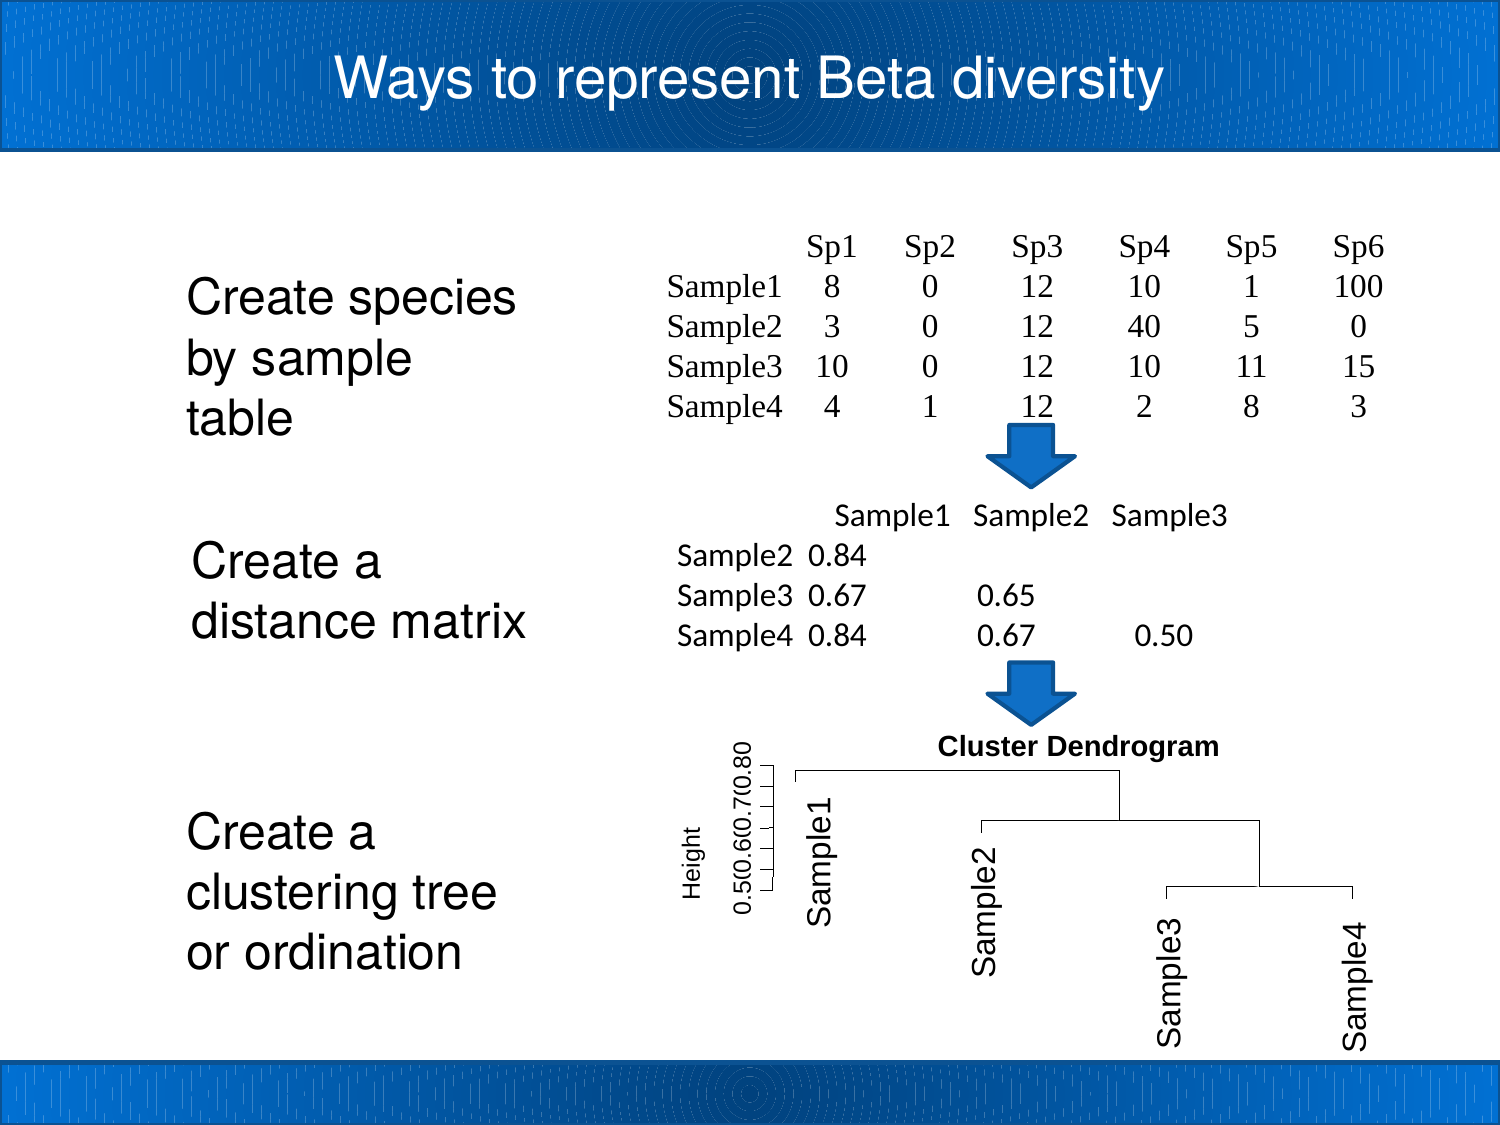

# Ways to represent Beta diversity
|  | Sp1 | Sp2 | Sp3 | Sp4 | Sp5 | Sp6 |
| --- | --- | --- | --- | --- | --- | --- |
| Sample1 | 8 | 0 | 12 | 10 | 1 | 100 |
| Sample2 | 3 | 0 | 12 | 40 | 5 | 0 |
| Sample3 | 10 | 0 | 12 | 10 | 11 | 15 |
| Sample4 | 4 | 1 | 12 | 2 | 8 | 3 |
Create species by sample table

	 Sample1   Sample2   Sample3
Sample2  0.84
Sample3  0.67	0.65
Sample4  0.84	0.67	 0.50
Create a distance matrix

Cluster Dendrogram
0.80

0.70

0.60

Sample1
Height

0.50

Sample2
Sample3
Sample4
Create a clustering tree or ordination